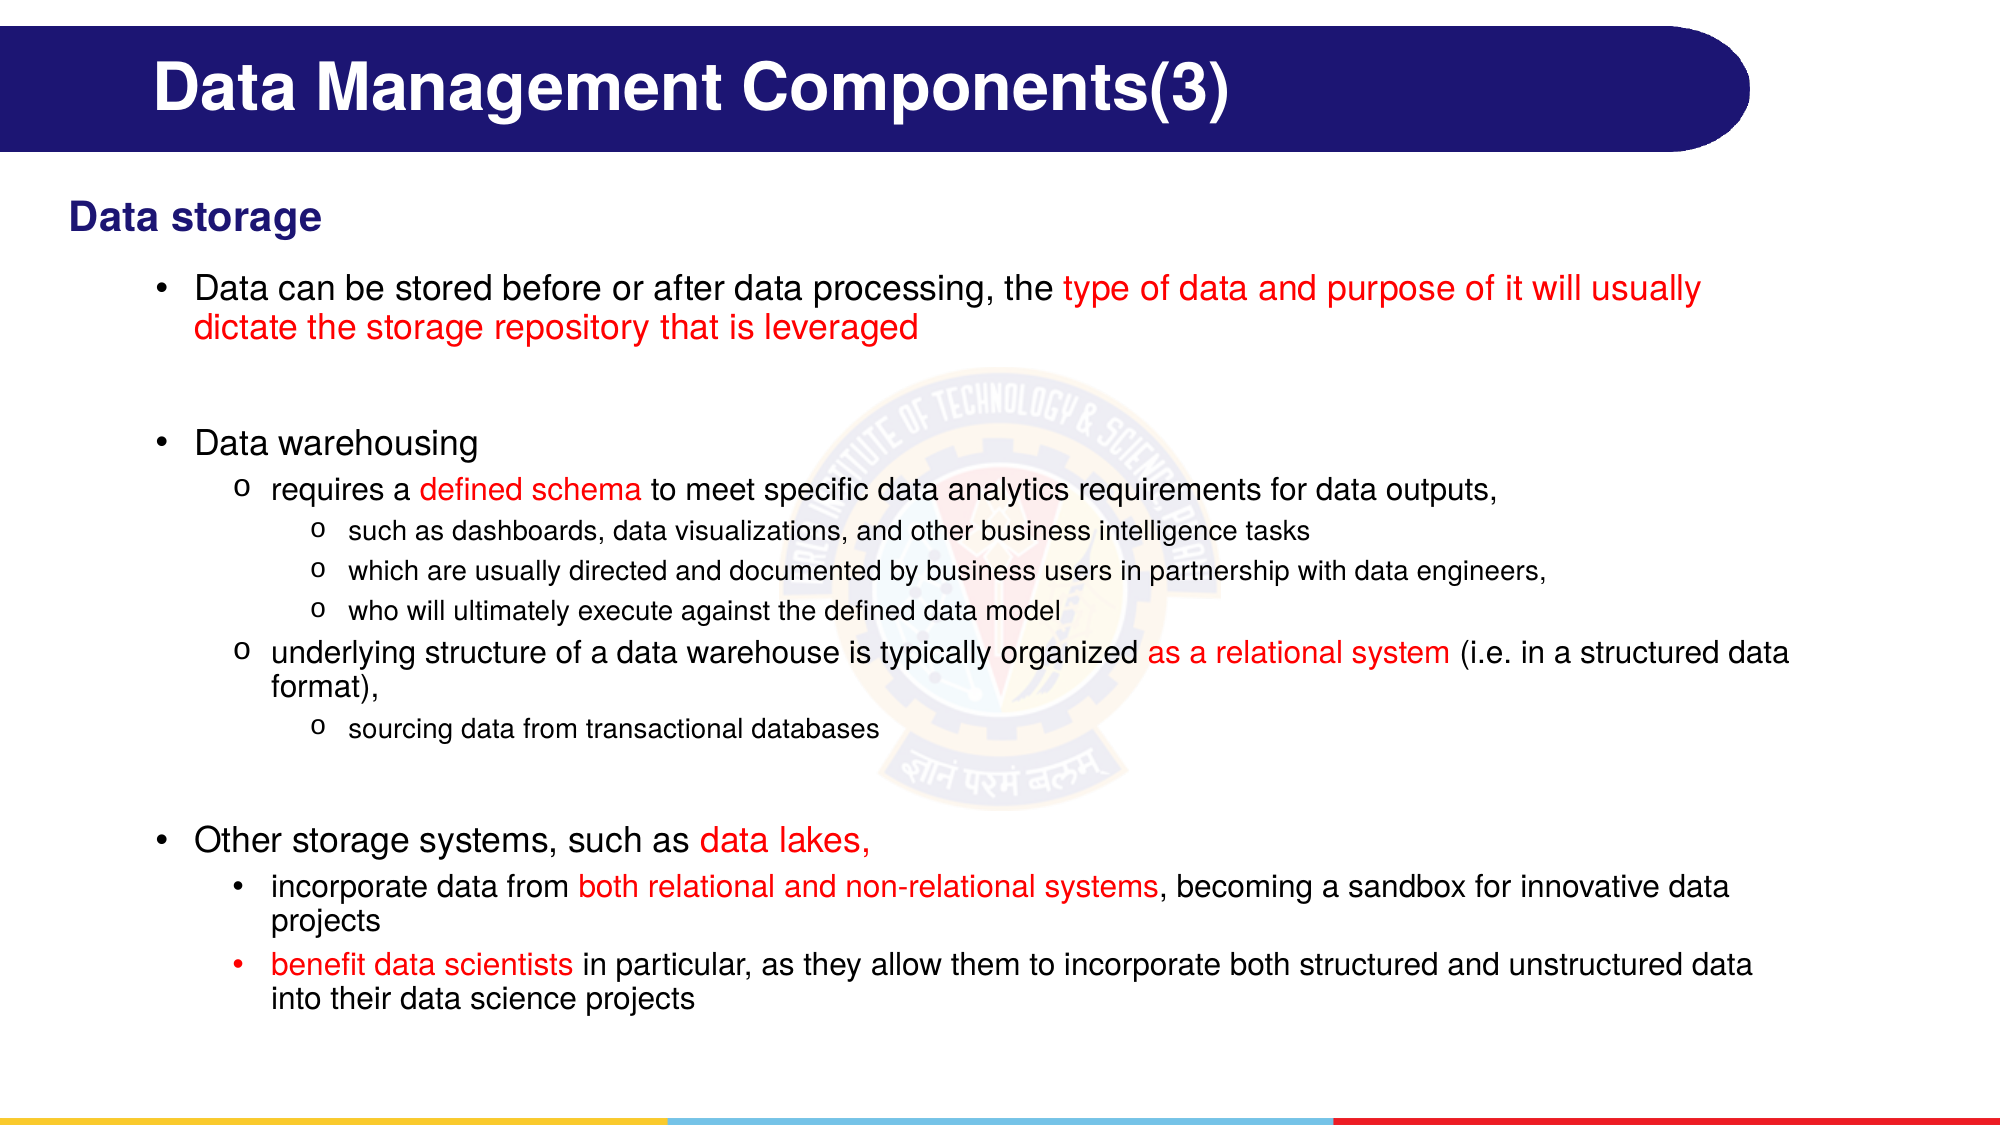

# Data Management Components(3)
Data storage
Data can be stored before or after data processing, the type of data and purpose of it will usually dictate the storage repository that is leveraged

Data warehousing
requires a defined schema to meet specific data analytics requirements for data outputs,
such as dashboards, data visualizations, and other business intelligence tasks
which are usually directed and documented by business users in partnership with data engineers,
who will ultimately execute against the defined data model
underlying structure of a data warehouse is typically organized as a relational system (i.e. in a structured data format),
sourcing data from transactional databases

Other storage systems, such as data lakes,
incorporate data from both relational and non-relational systems, becoming a sandbox for innovative data projects
benefit data scientists in particular, as they allow them to incorporate both structured and unstructured data into their data science projects